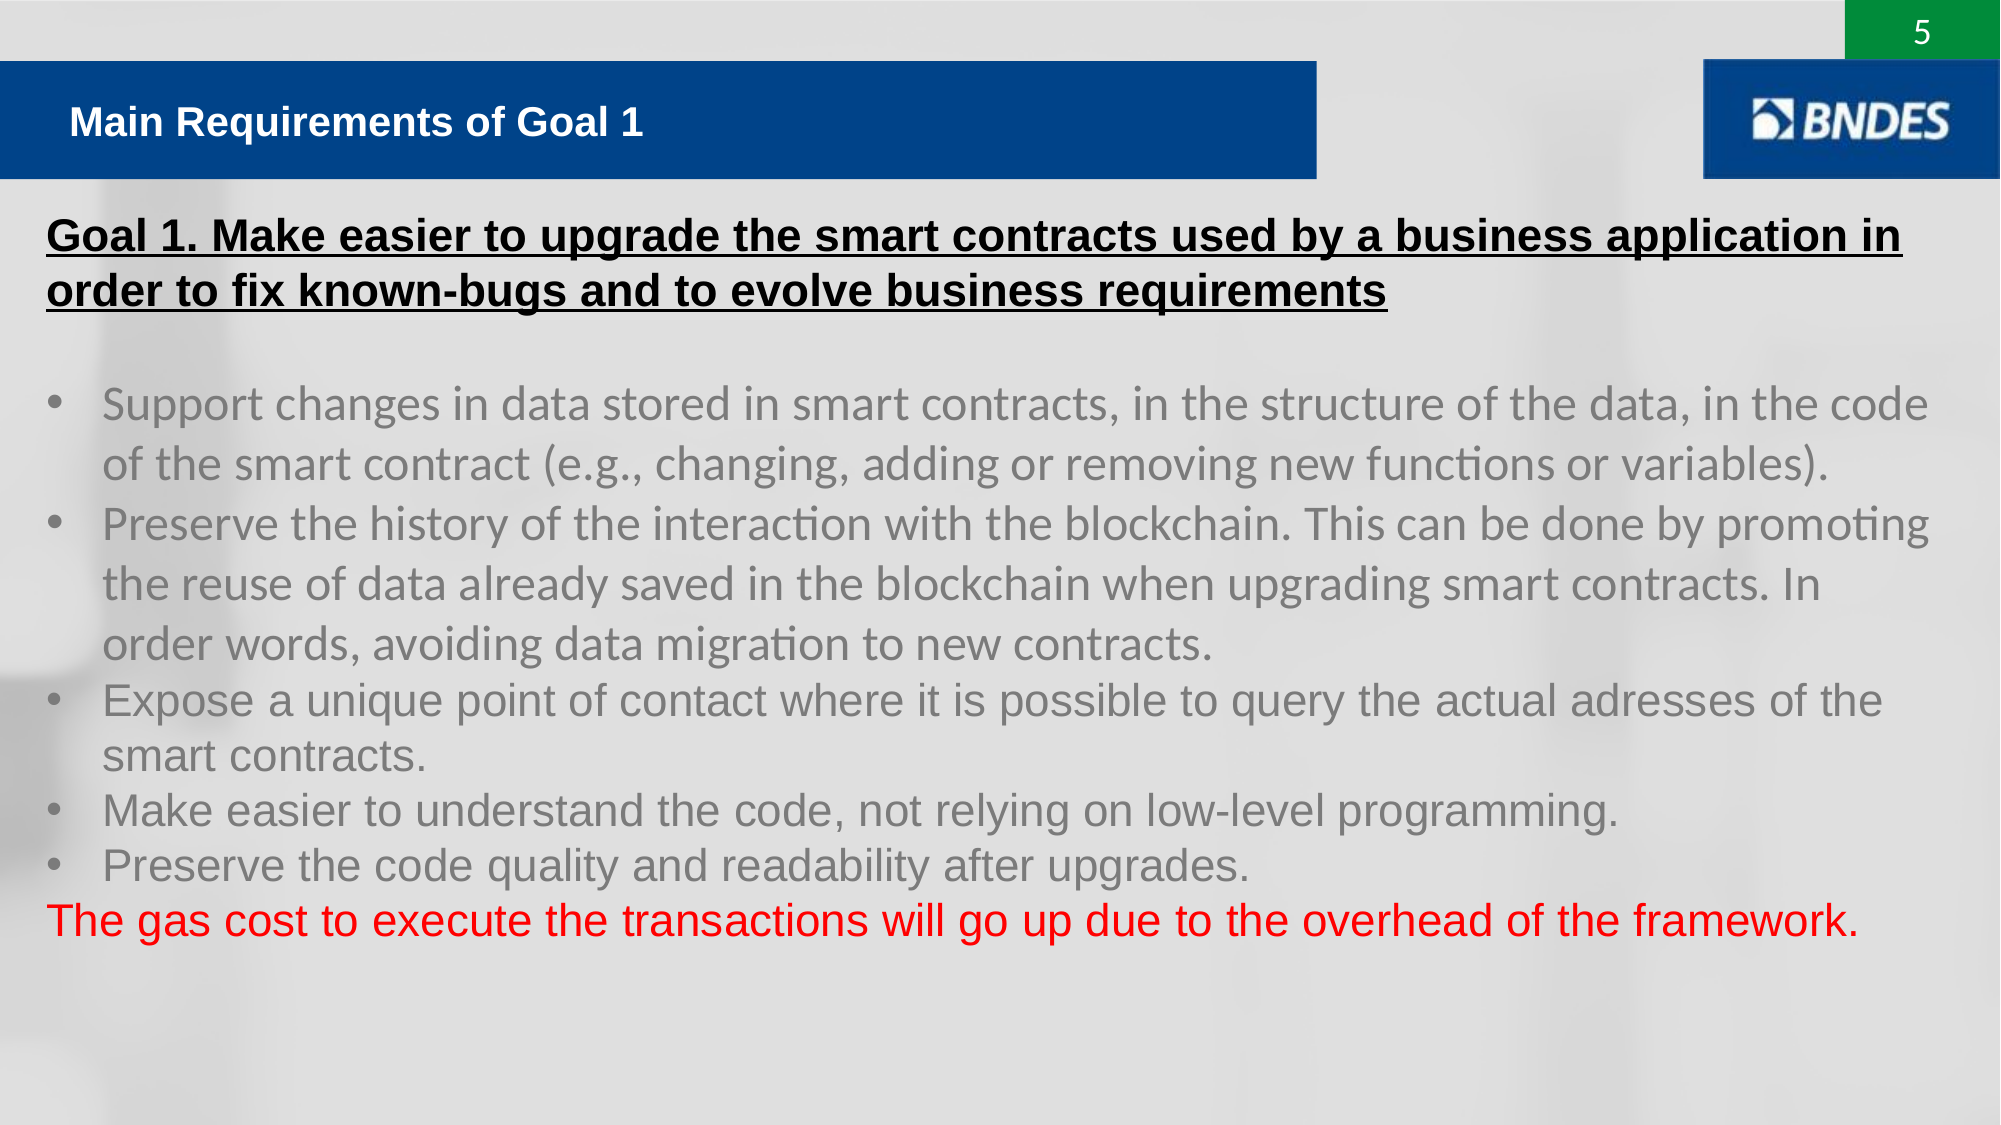

Main Requirements of Goal 1
Goal 1. Make easier to upgrade the smart contracts used by a business application in order to fix known-bugs and to evolve business requirements

Support changes in data stored in smart contracts, in the structure of the data, in the code of the smart contract (e.g., changing, adding or removing new functions or variables).
Preserve the history of the interaction with the blockchain. This can be done by promoting the reuse of data already saved in the blockchain when upgrading smart contracts. In order words, avoiding data migration to new contracts.
Expose a unique point of contact where it is possible to query the actual adresses of the smart contracts.
Make easier to understand the code, not relying on low-level programming.
Preserve the code quality and readability after upgrades.
The gas cost to execute the transactions will go up due to the overhead of the framework.